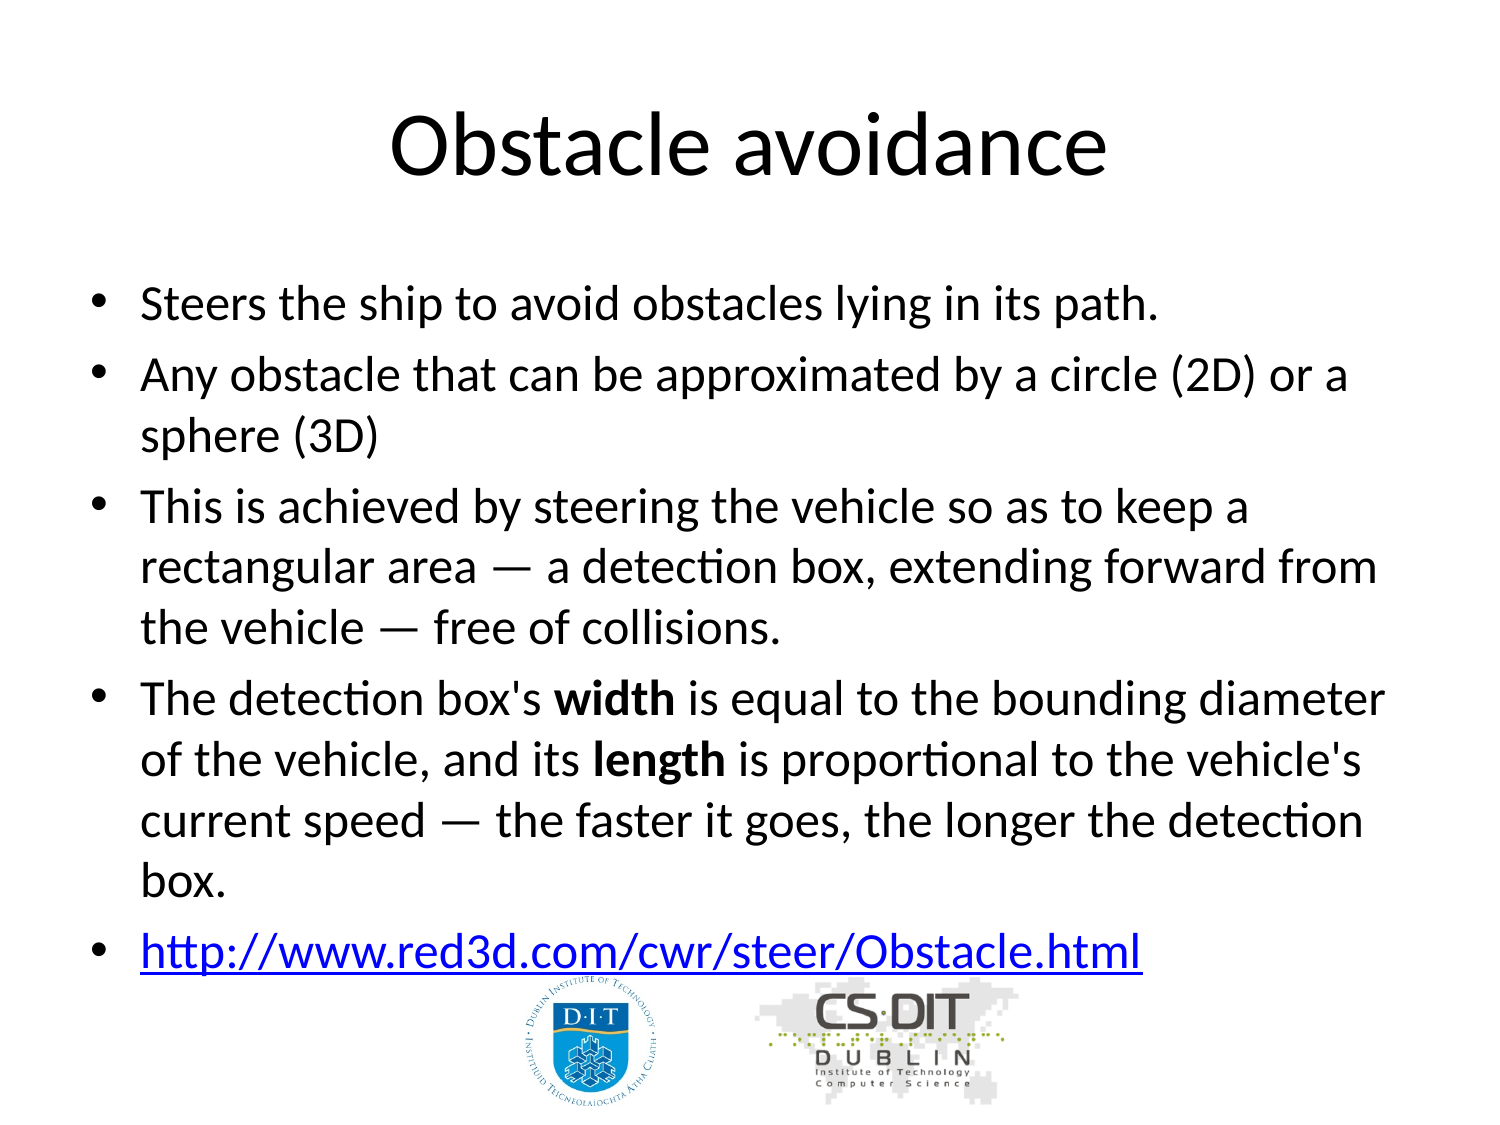

# Obstacle avoidance
Steers the ship to avoid obstacles lying in its path.
Any obstacle that can be approximated by a circle (2D) or a sphere (3D)
This is achieved by steering the vehicle so as to keep a rectangular area — a detection box, extending forward from the vehicle — free of collisions.
The detection box's width is equal to the bounding diameter of the vehicle, and its length is proportional to the vehicle's current speed — the faster it goes, the longer the detection box.
http://www.red3d.com/cwr/steer/Obstacle.html